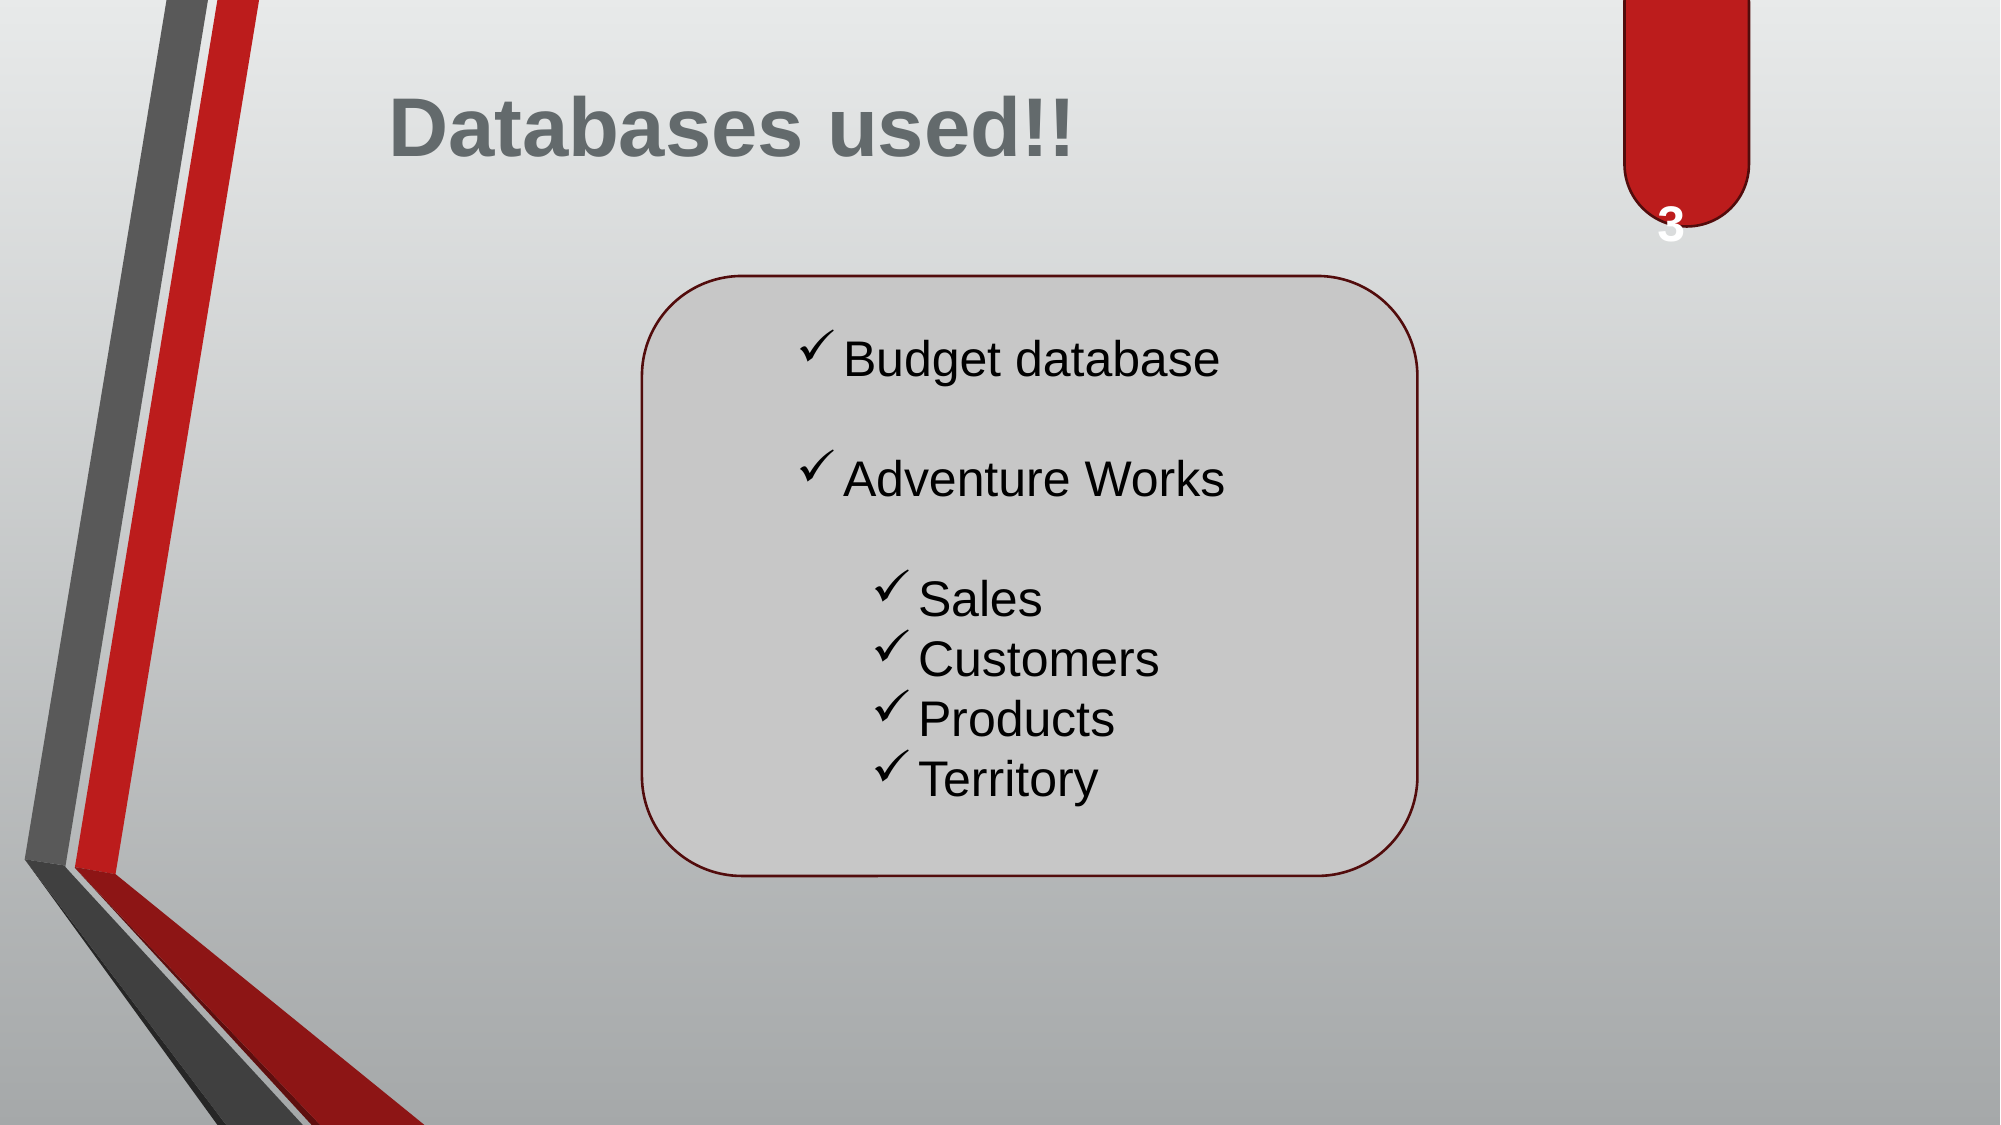

Databases used!!
   3

Budget database

Adventure Works

Sales
Customers
Products
Territory